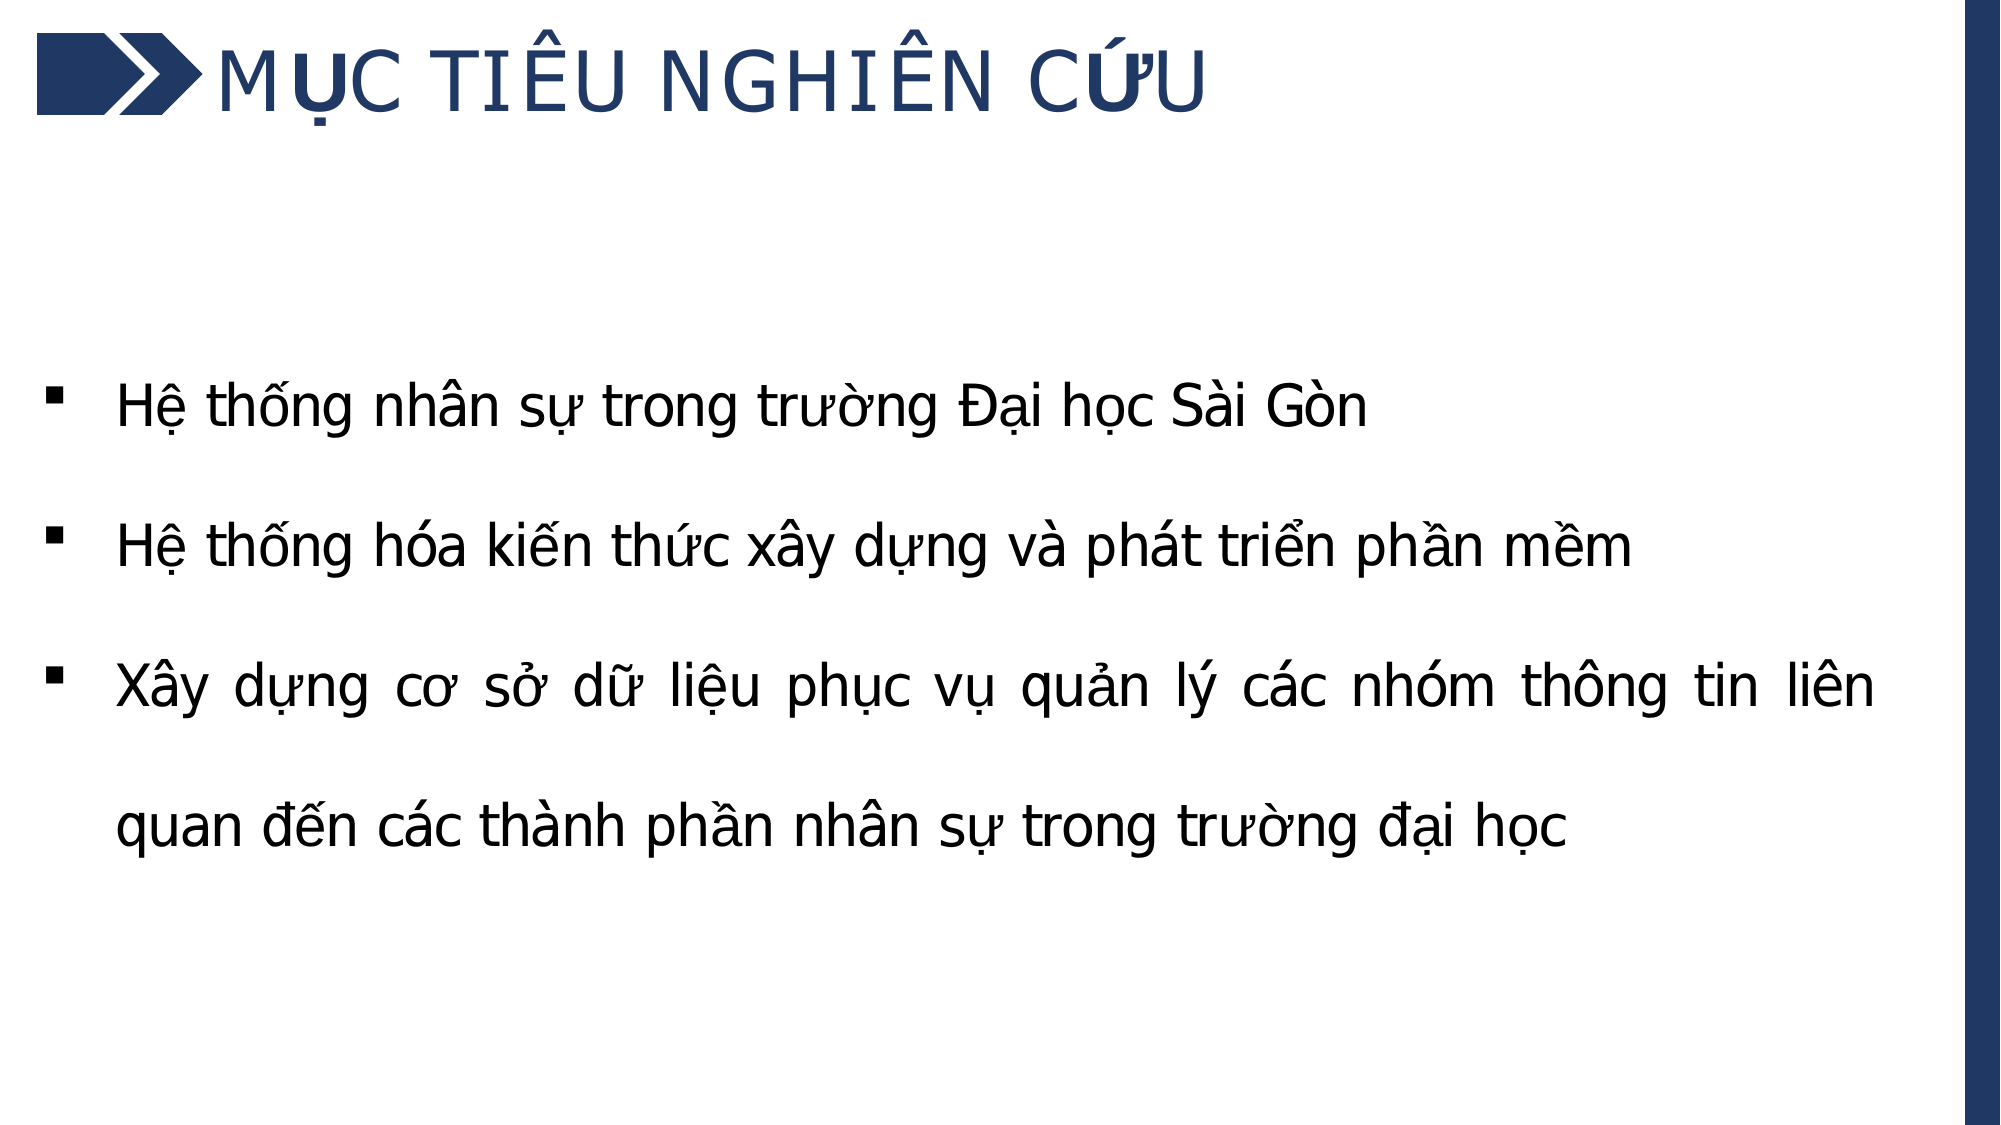

MỤC TIÊU NGHIÊN CỨU

Hệ thống nhân sự trong trường Đại học Sài Gòn
Hệ thống hóa kiến thức xây dựng và phát triển phần mềm
Xây dựng cơ sở dữ liệu phục vụ quản lý các nhóm thông tin liên quan đến các thành phần nhân sự trong trường đại học